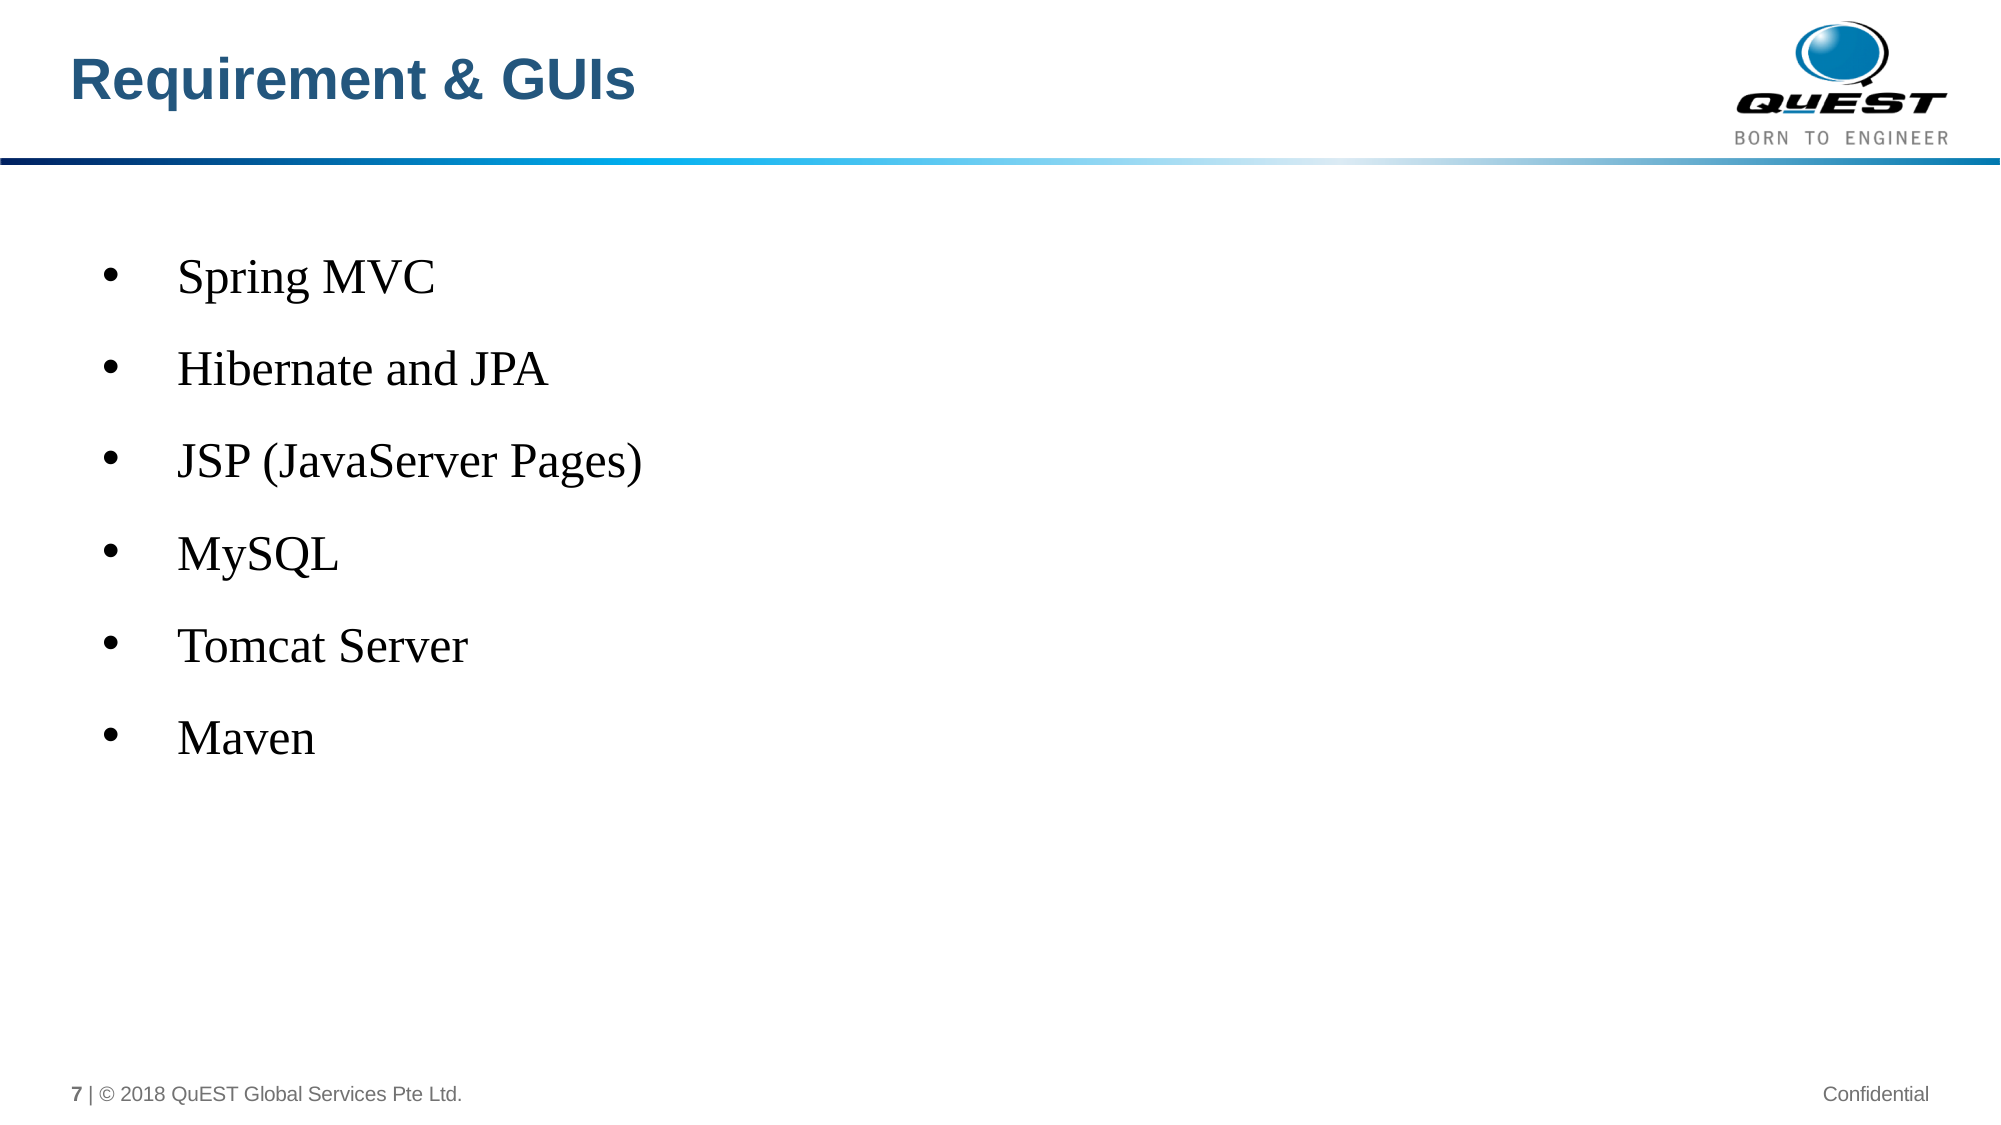

# Requirement & GUIs

Spring MVC
Hibernate and JPA
JSP (JavaServer Pages)
MySQL
Tomcat Server
Maven
7 | © 2018 QuEST Global Services Pte Ltd.
Confidential